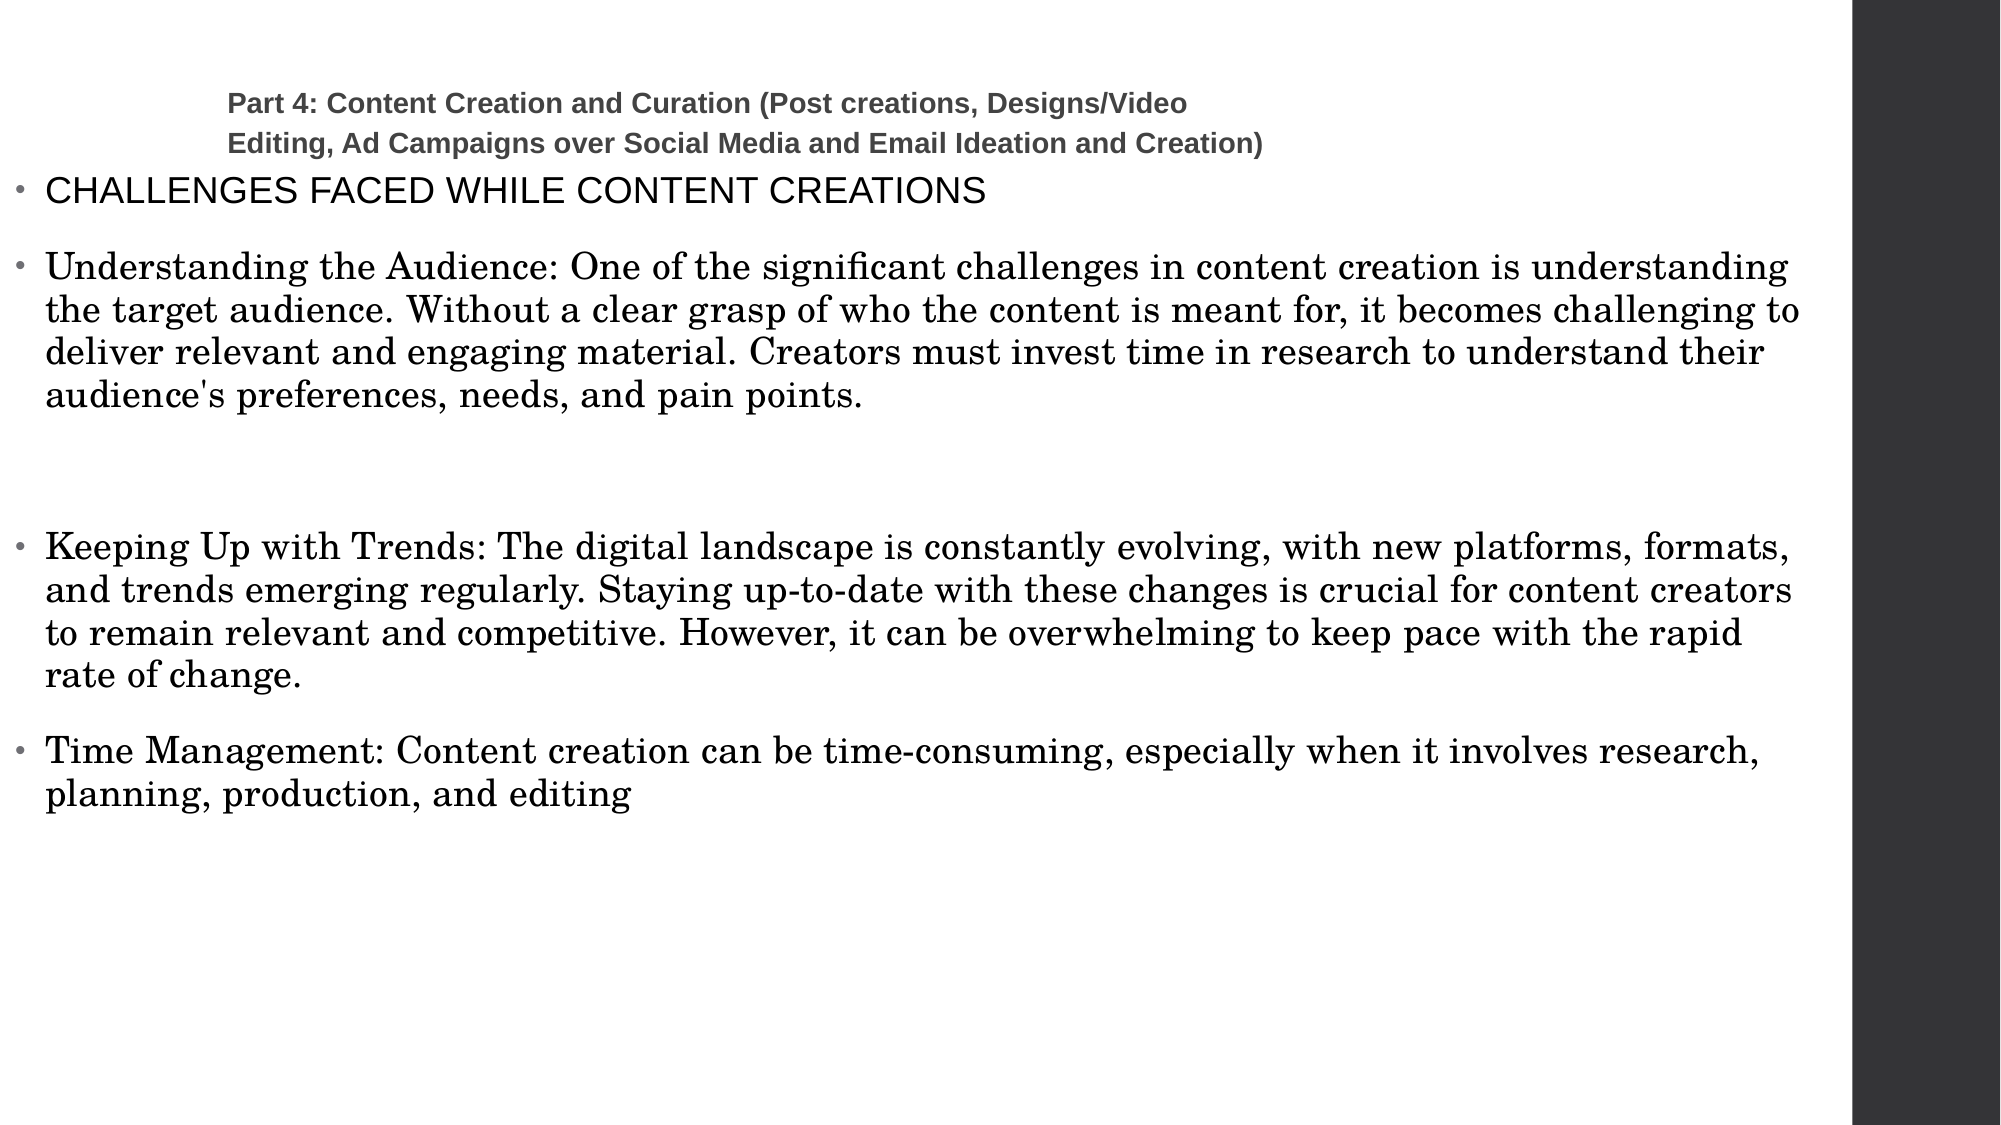

# Part 4: Content Creation and Curation (Post creations, Designs/Video Editing, Ad Campaigns over Social Media and Email Ideation and Creation)
CHALLENGES FACED WHILE CONTENT CREATIONS
Understanding the Audience: One of the significant challenges in content creation is understanding the target audience. Without a clear grasp of who the content is meant for, it becomes challenging to deliver relevant and engaging material. Creators must invest time in research to understand their audience's preferences, needs, and pain points.

Keeping Up with Trends: The digital landscape is constantly evolving, with new platforms, formats, and trends emerging regularly. Staying up-to-date with these changes is crucial for content creators to remain relevant and competitive. However, it can be overwhelming to keep pace with the rapid rate of change.
Time Management: Content creation can be time-consuming, especially when it involves research, planning, production, and editing